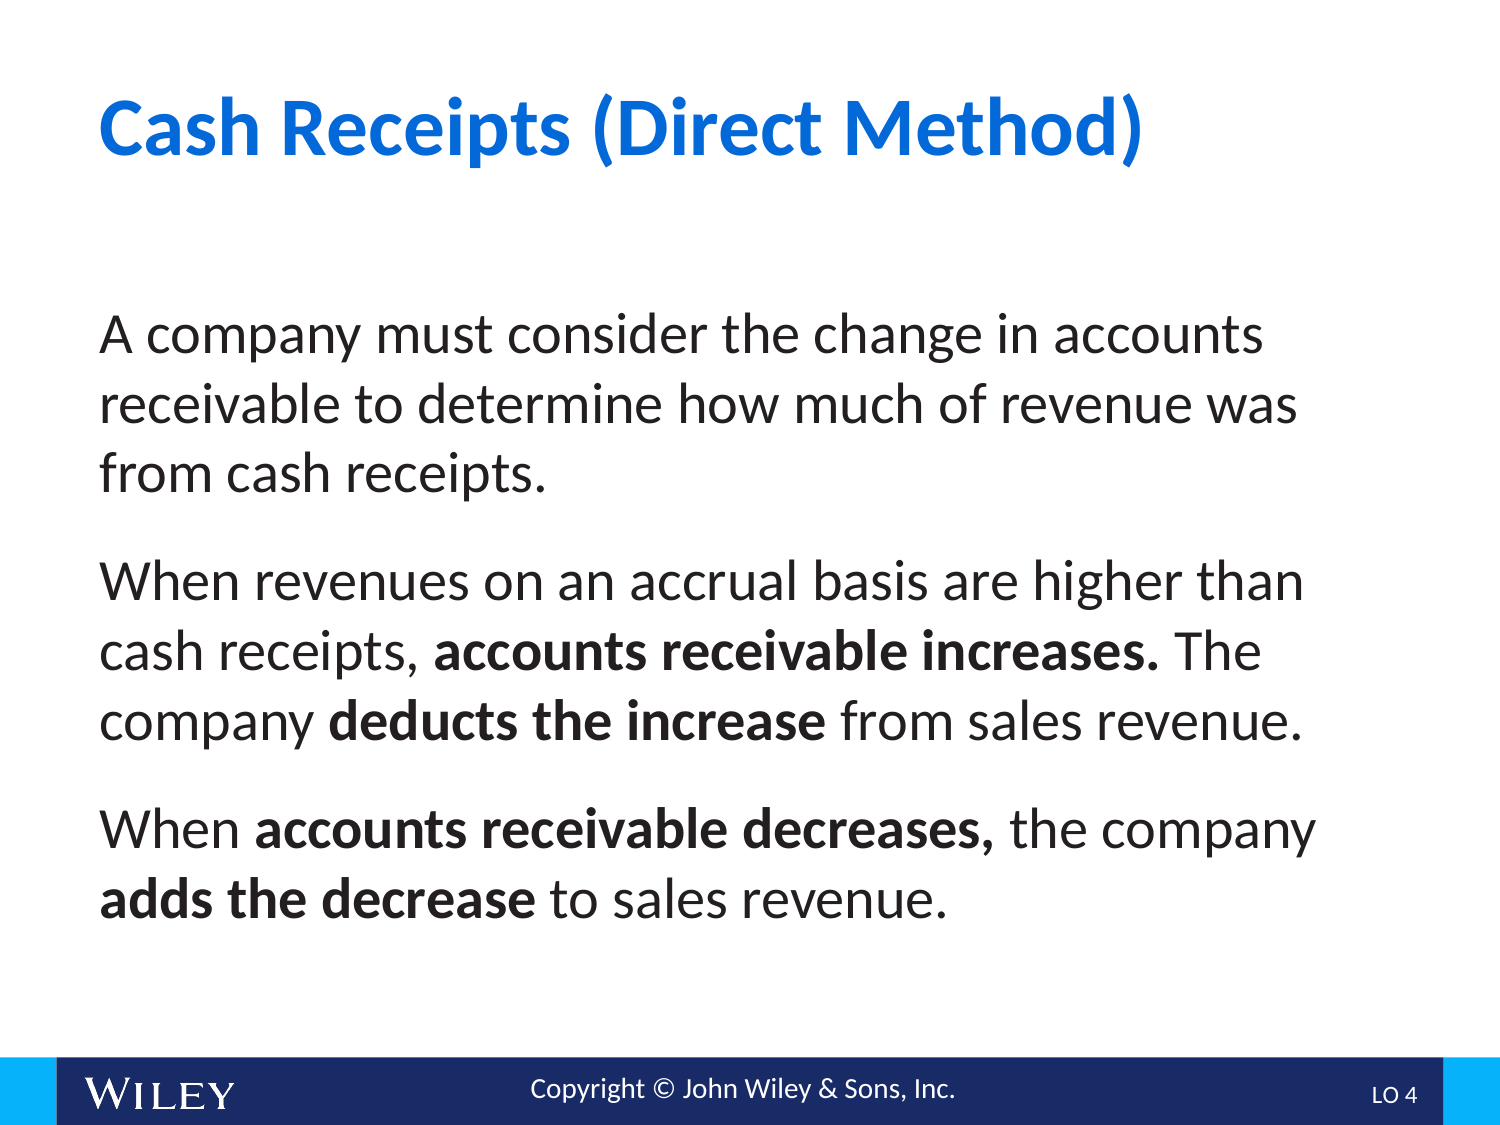

# Cash Receipts (Direct Method)
A company must consider the change in accounts receivable to determine how much of revenue was from cash receipts.
When revenues on an accrual basis are higher than cash receipts, accounts receivable increases. The company deducts the increase from sales revenue.
When accounts receivable decreases, the company adds the decrease to sales revenue.
L O 4